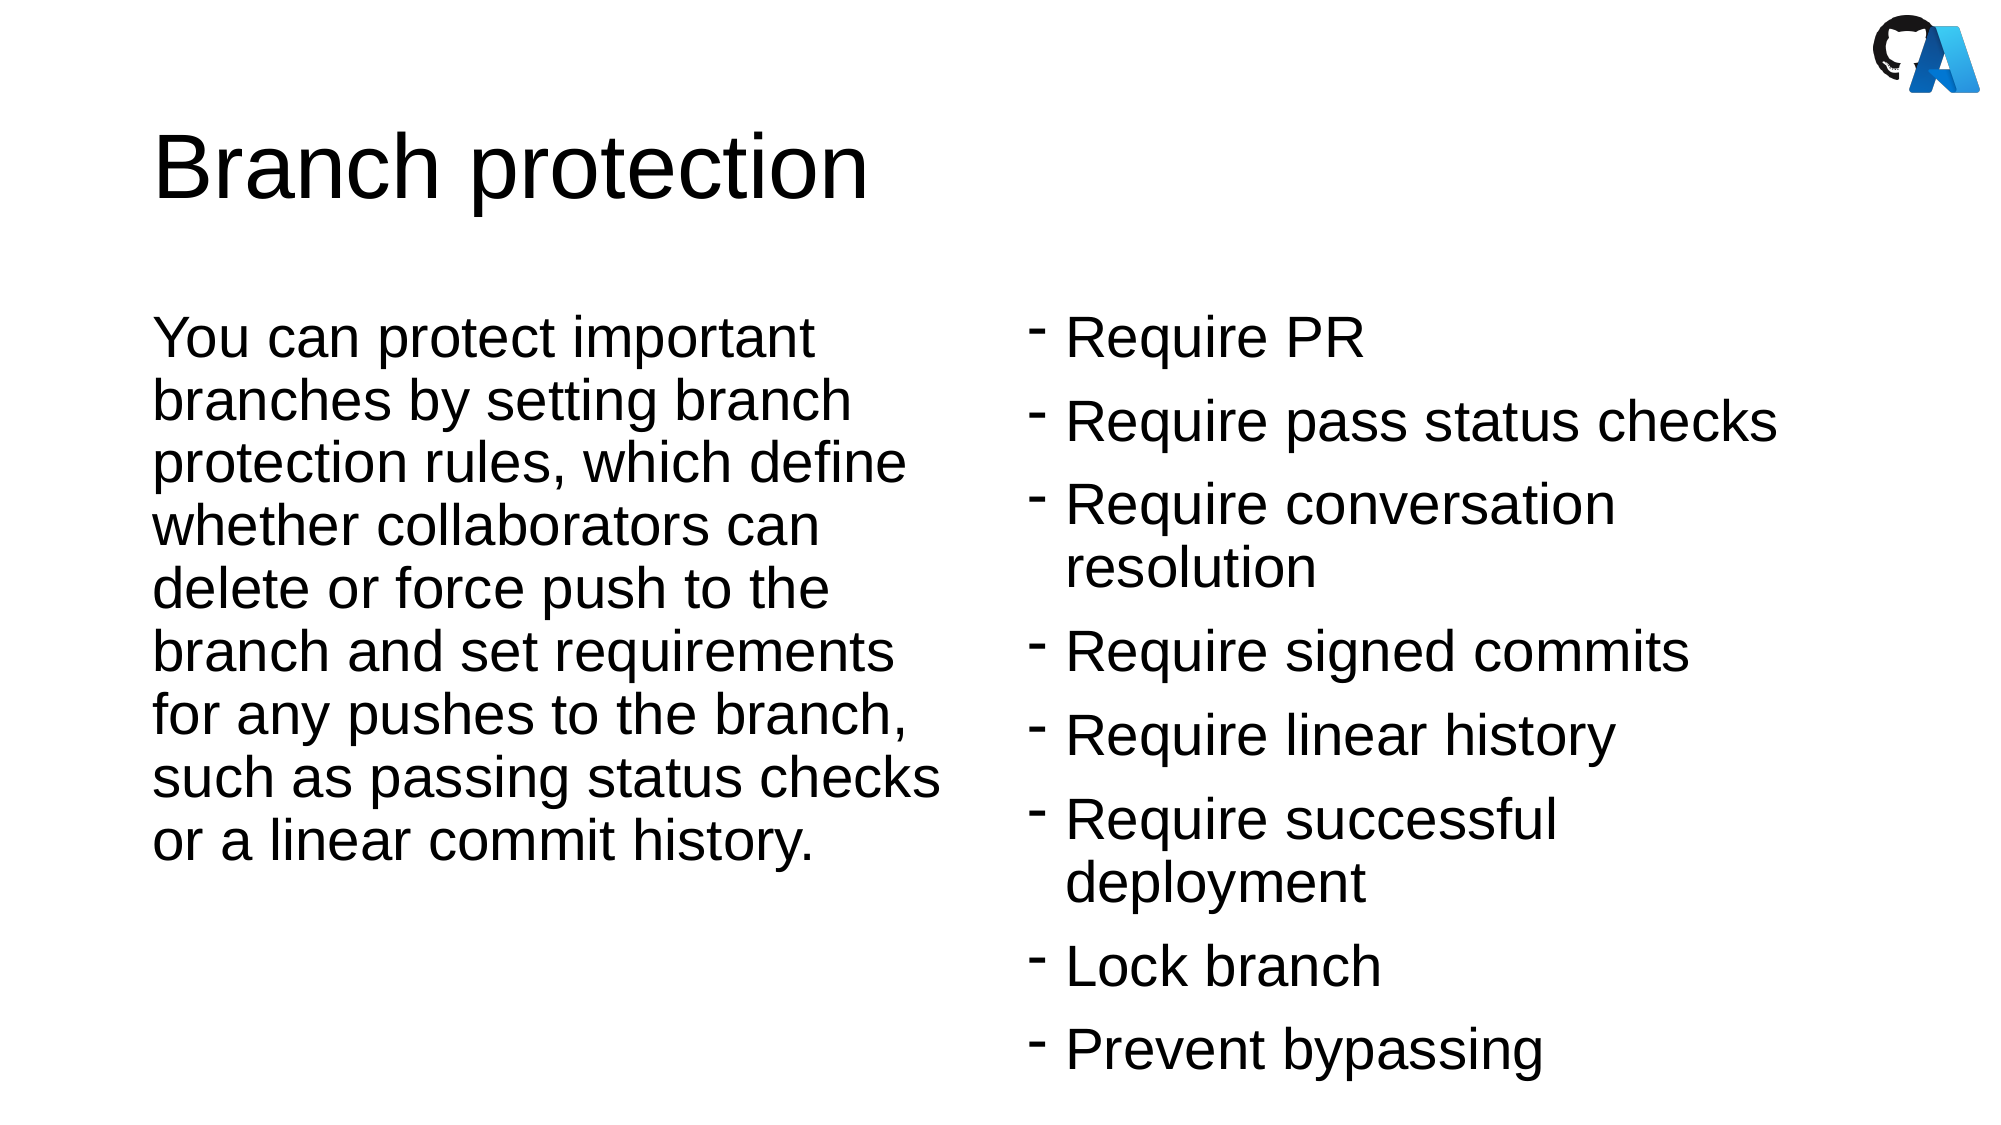

# Branch protection
You can protect important branches by setting branch protection rules, which define whether collaborators can delete or force push to the branch and set requirements for any pushes to the branch, such as passing status checks or a linear commit history.

Require PR
Require pass status checks
Require conversation resolution
Require signed commits
Require linear history
Require successful deployment
Lock branch
Prevent bypassing